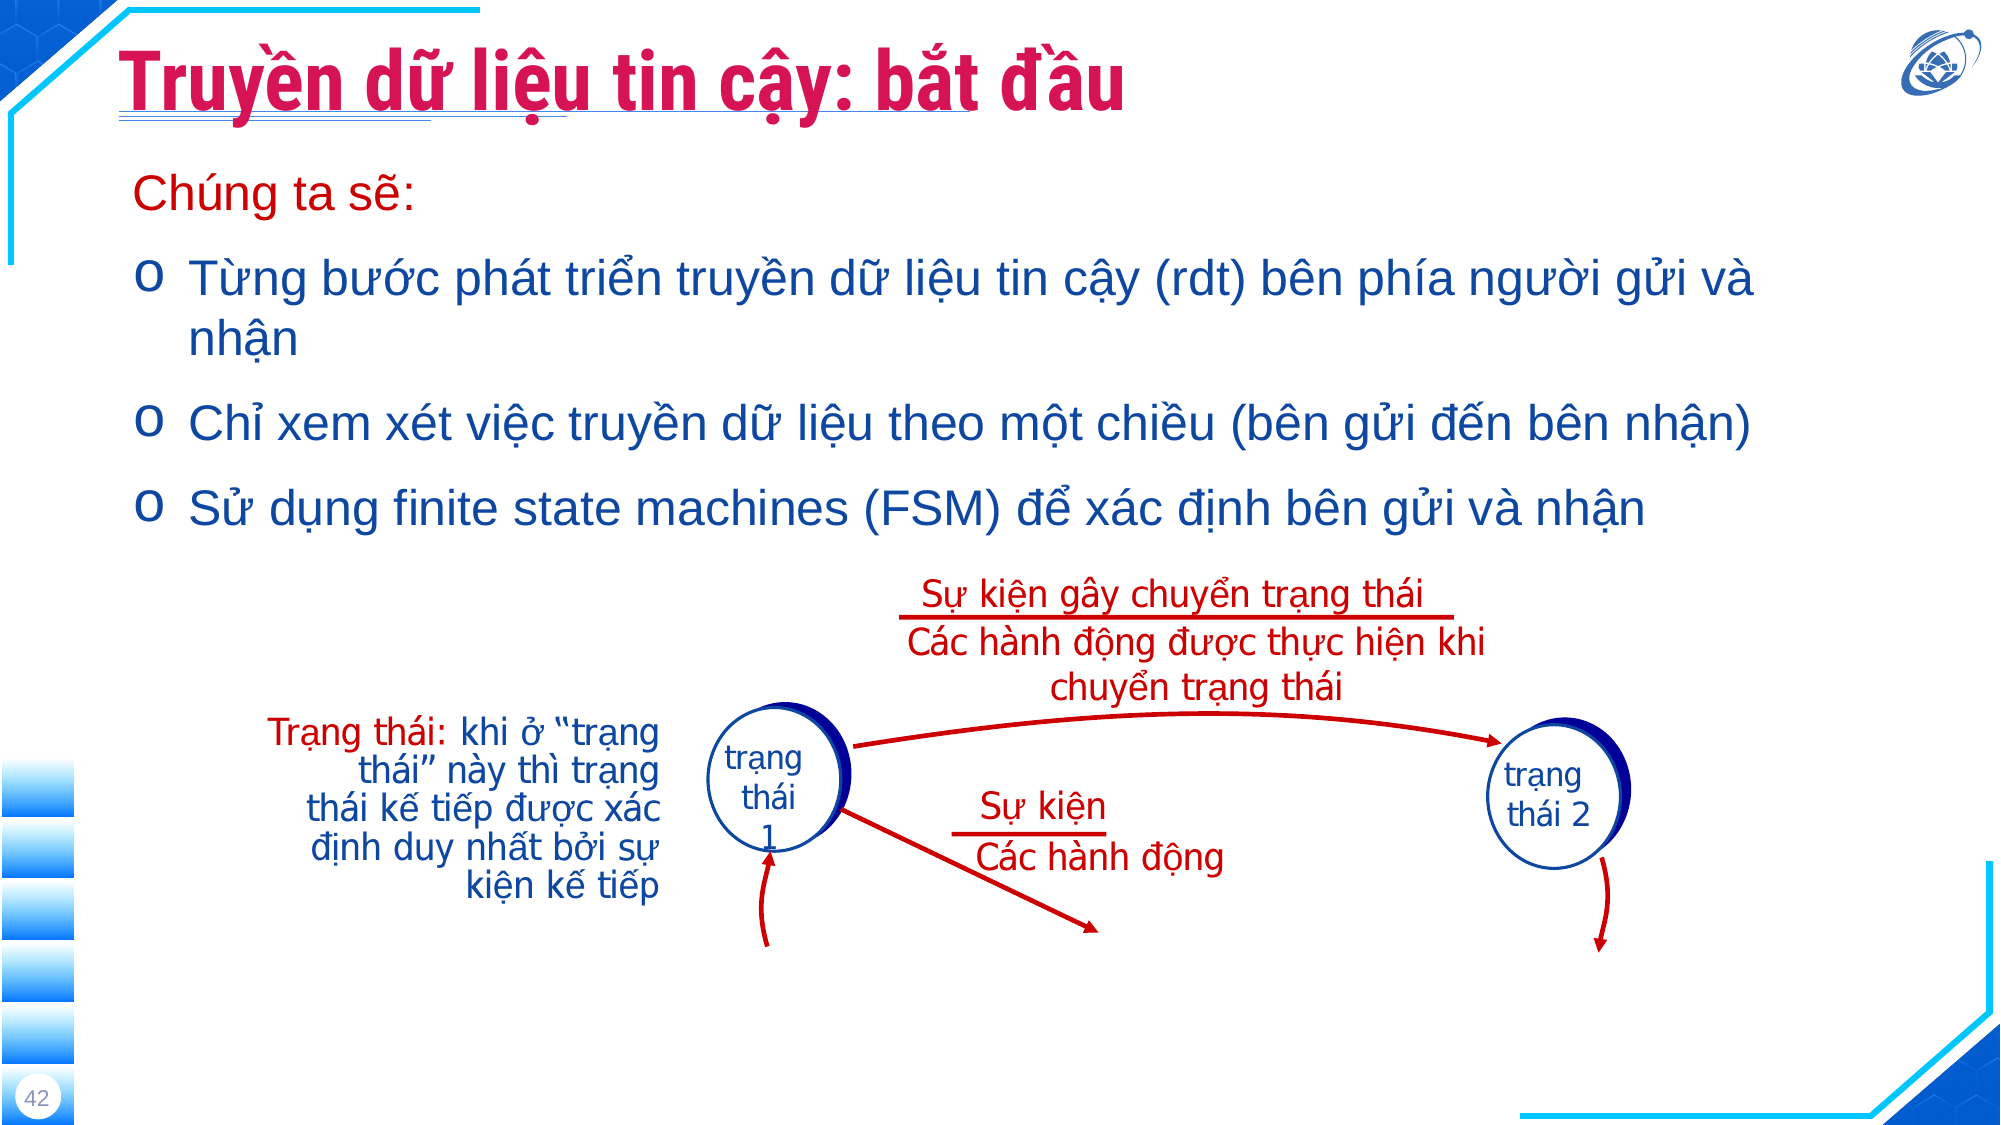

# Truyền dữ liệu tin cậy: bắt đầu
Chúng ta sẽ:
Từng bước phát triển truyền dữ liệu tin cậy (rdt) bên phía người gửi và nhận
Chỉ xem xét việc truyền dữ liệu theo một chiều (bên gửi đến bên nhận)
Sử dụng finite state machines (FSM) để xác định bên gửi và nhận
Sự kiện gây chuyển trạng thái
Các hành động được thực hiện khi
chuyển trạng thái

Trạng thái: khi ở “trạng thái” này thì trạng thái kế tiếp được xác định duy nhất bởi sự kiện kế tiếp

trạng
thái
1
trạng
thái 2
Sự kiện

Các hành động

42